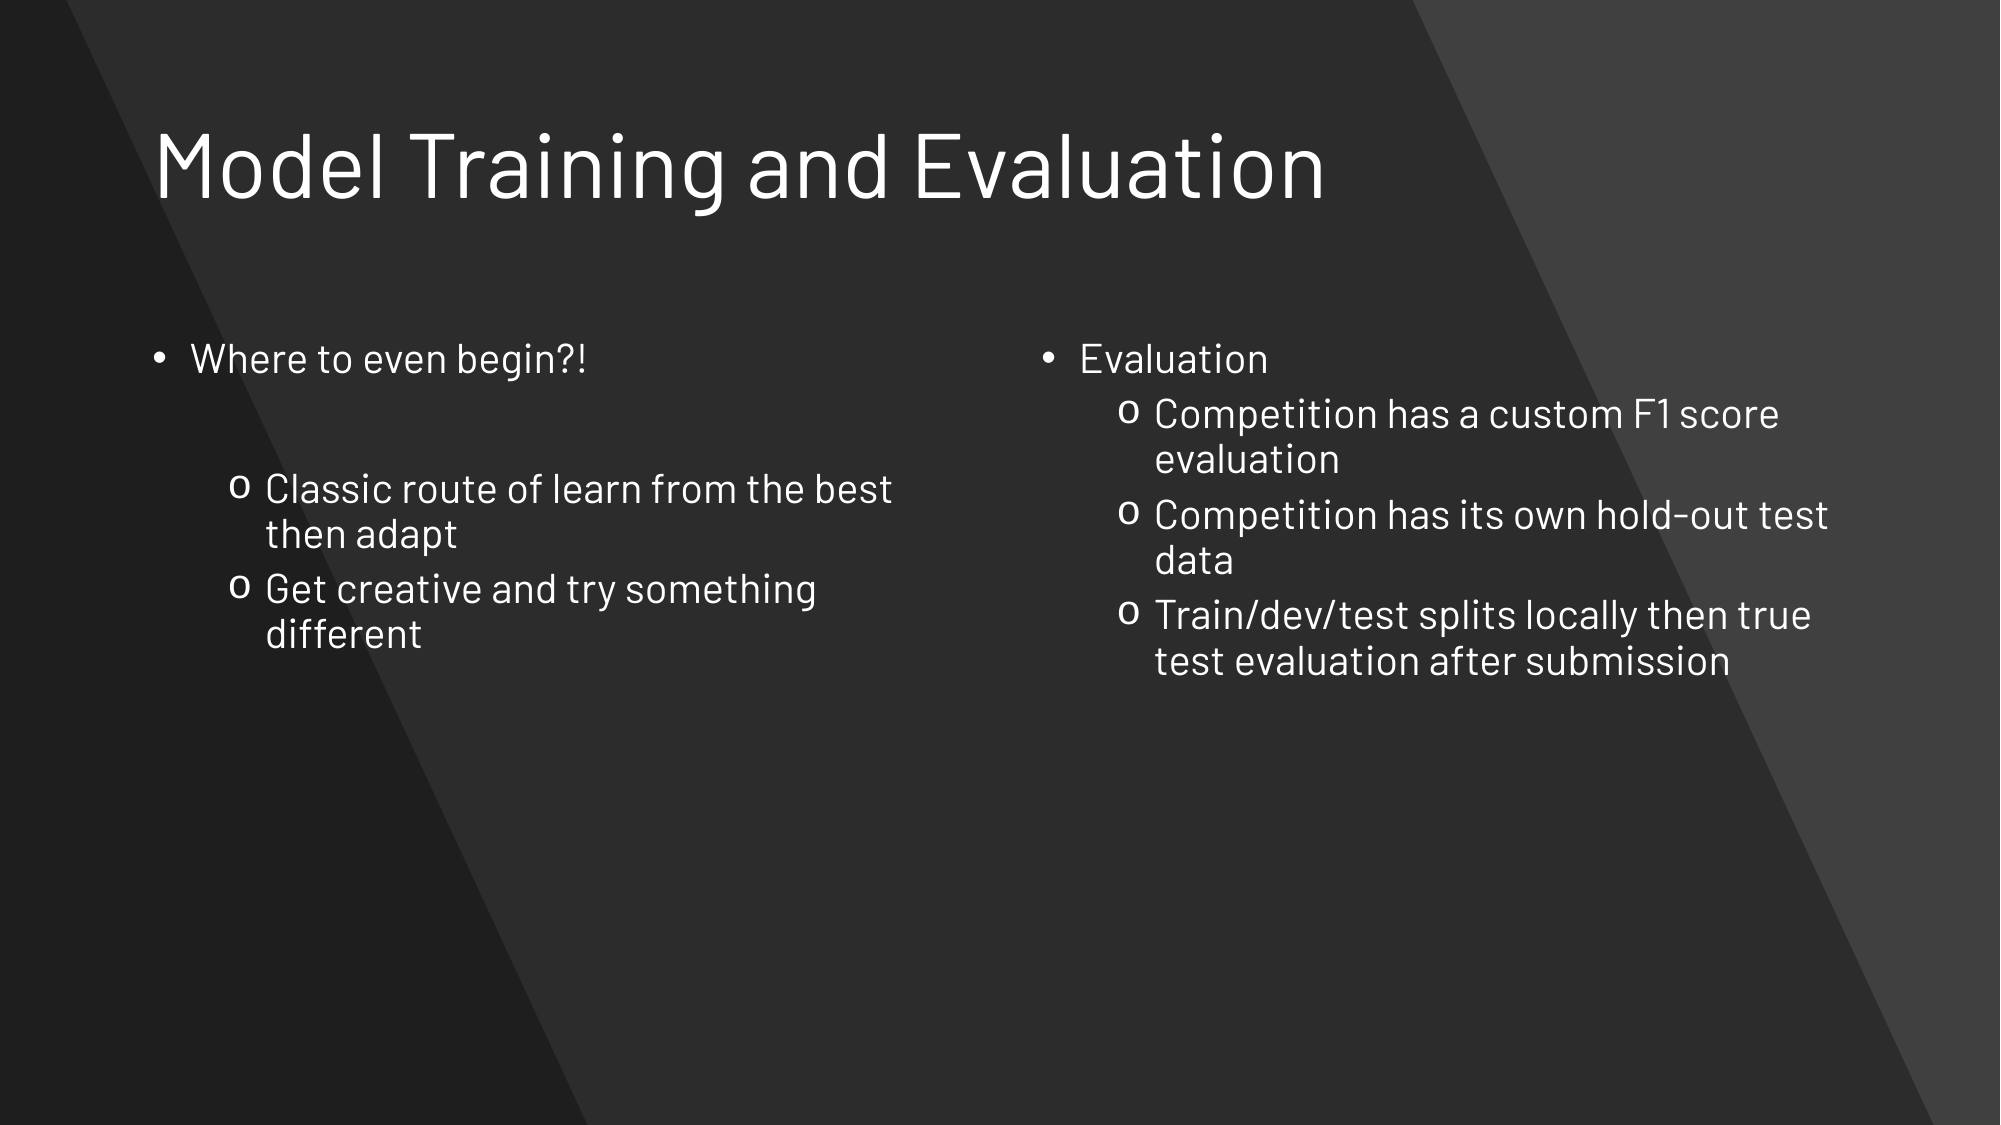

# Model Training and Evaluation
Where to even begin?!

Classic route of learn from the best then adapt
Get creative and try something different
Evaluation
Competition has a custom F1 score evaluation
Competition has its own hold-out test data
Train/dev/test splits locally then true test evaluation after submission